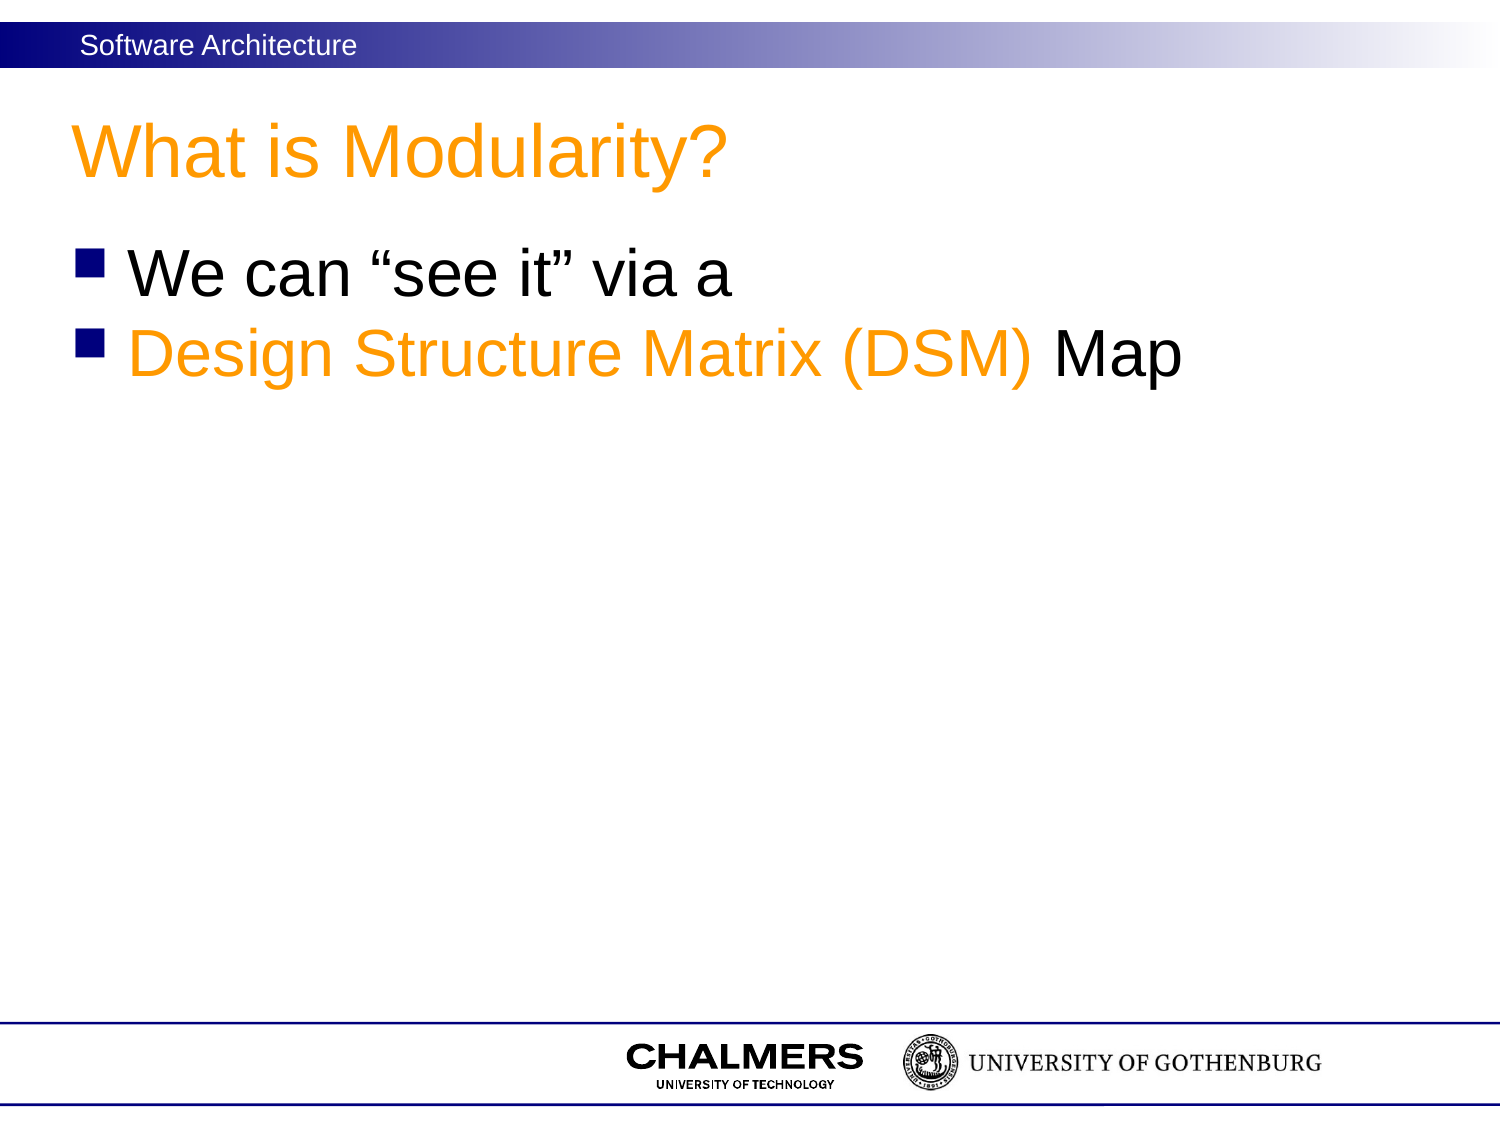

# What is Modularity?
We can “see it” via a
Design Structure Matrix (DSM) Map